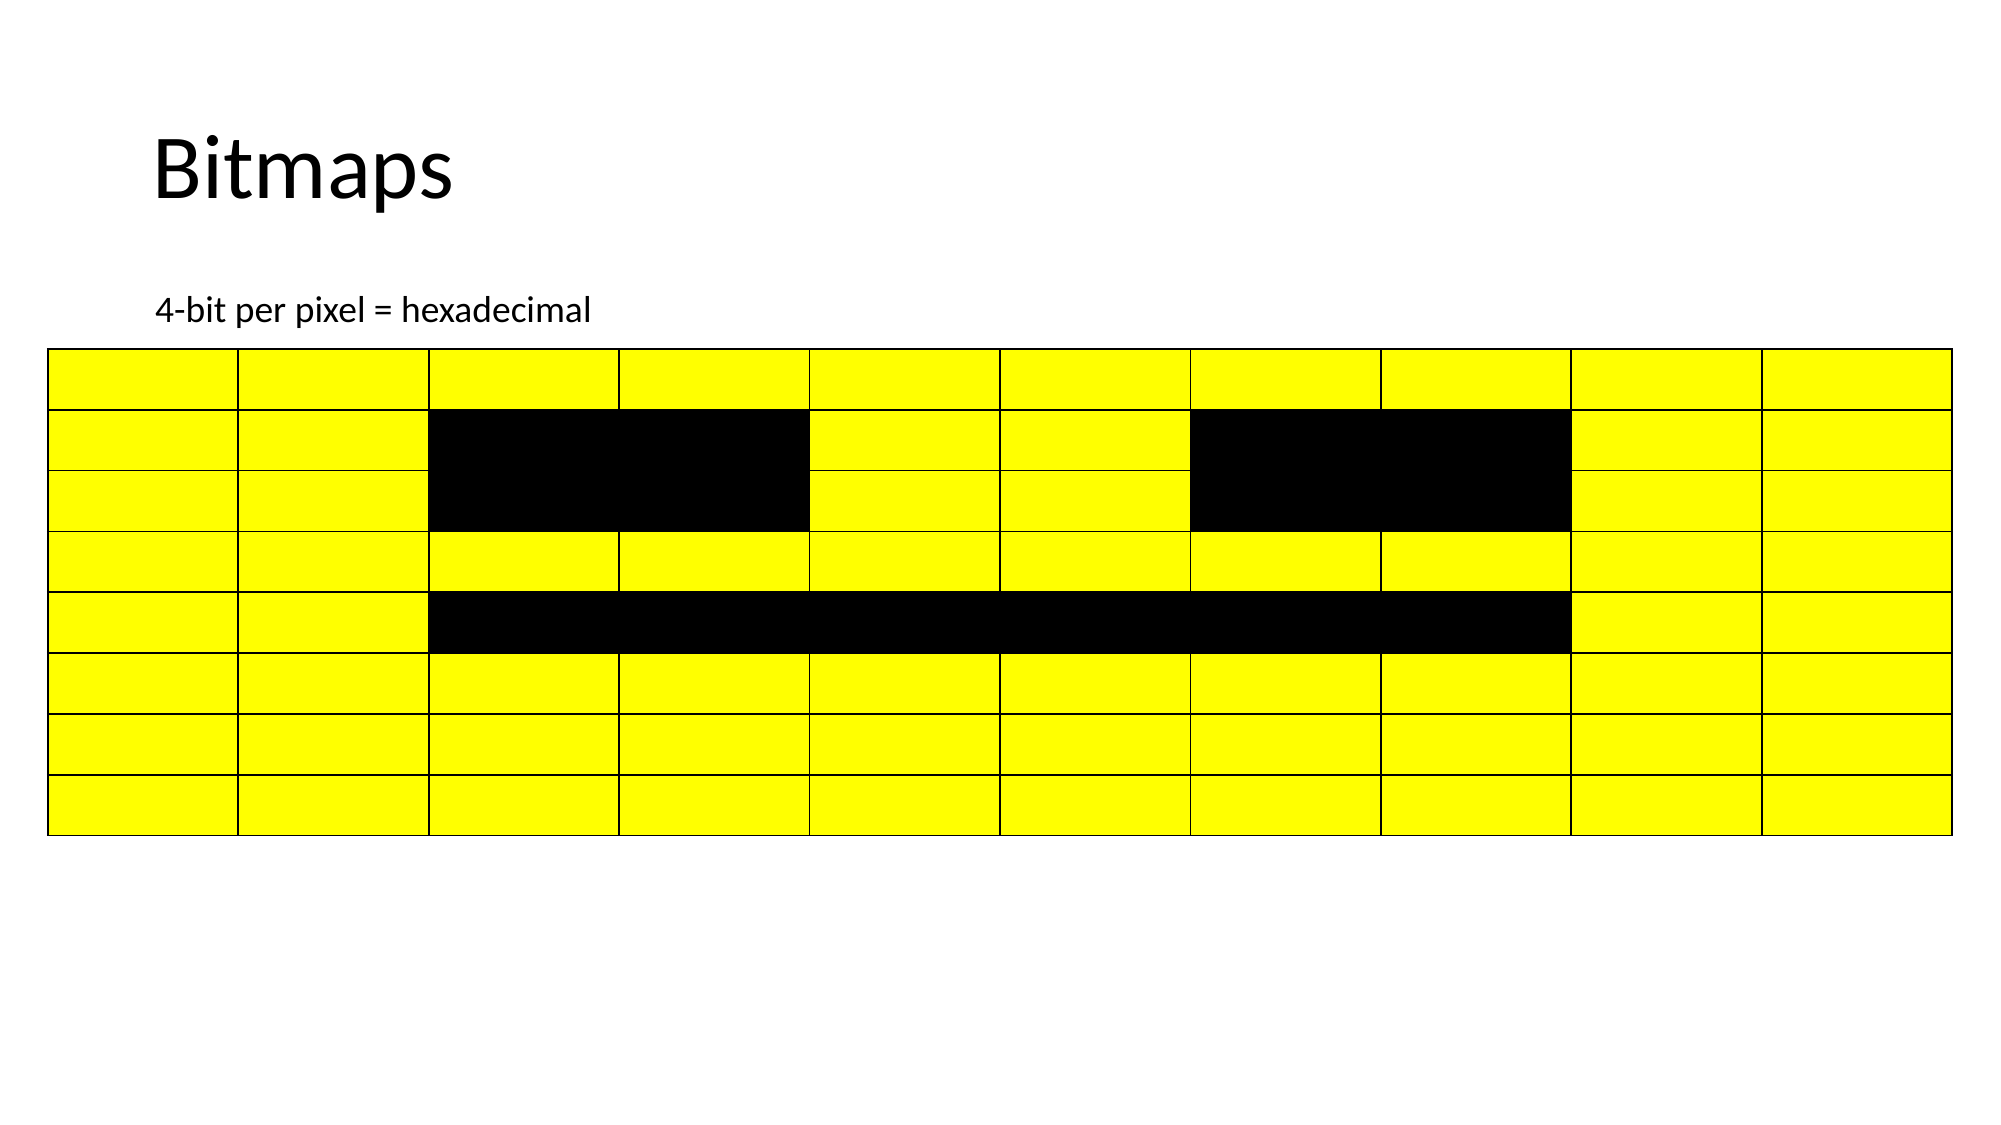

# Bitmaps
4-bit per pixel = hexadecimal
|  |  |  |  |  |  |  |  |  |  |
| --- | --- | --- | --- | --- | --- | --- | --- | --- | --- |
|  |  |  |  |  |  |  |  |  |  |
|  |  |  |  |  |  |  |  |  |  |
|  |  |  |  |  |  |  |  |  |  |
|  |  |  |  |  |  |  |  |  |  |
|  |  |  |  |  |  |  |  |  |  |
|  |  |  |  |  |  |  |  |  |  |
|  |  |  |  |  |  |  |  |  |  |